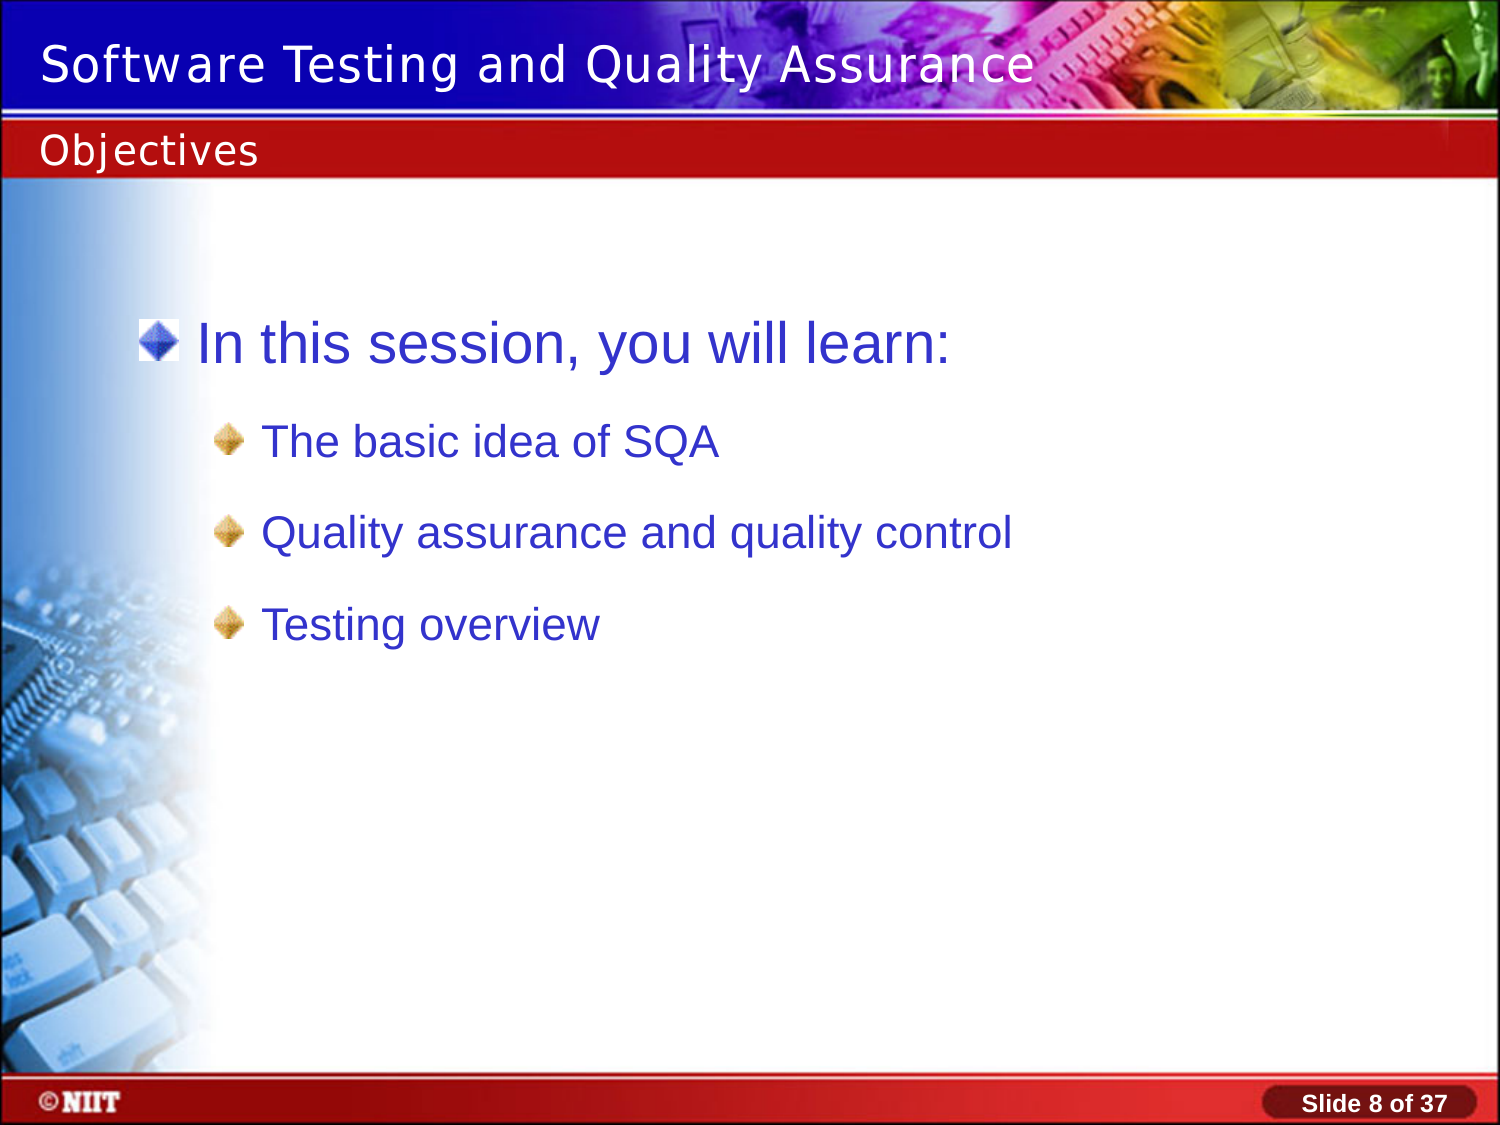

Objectives
In this session, you will learn:
The basic idea of SQA
Quality assurance and quality control
Testing overview